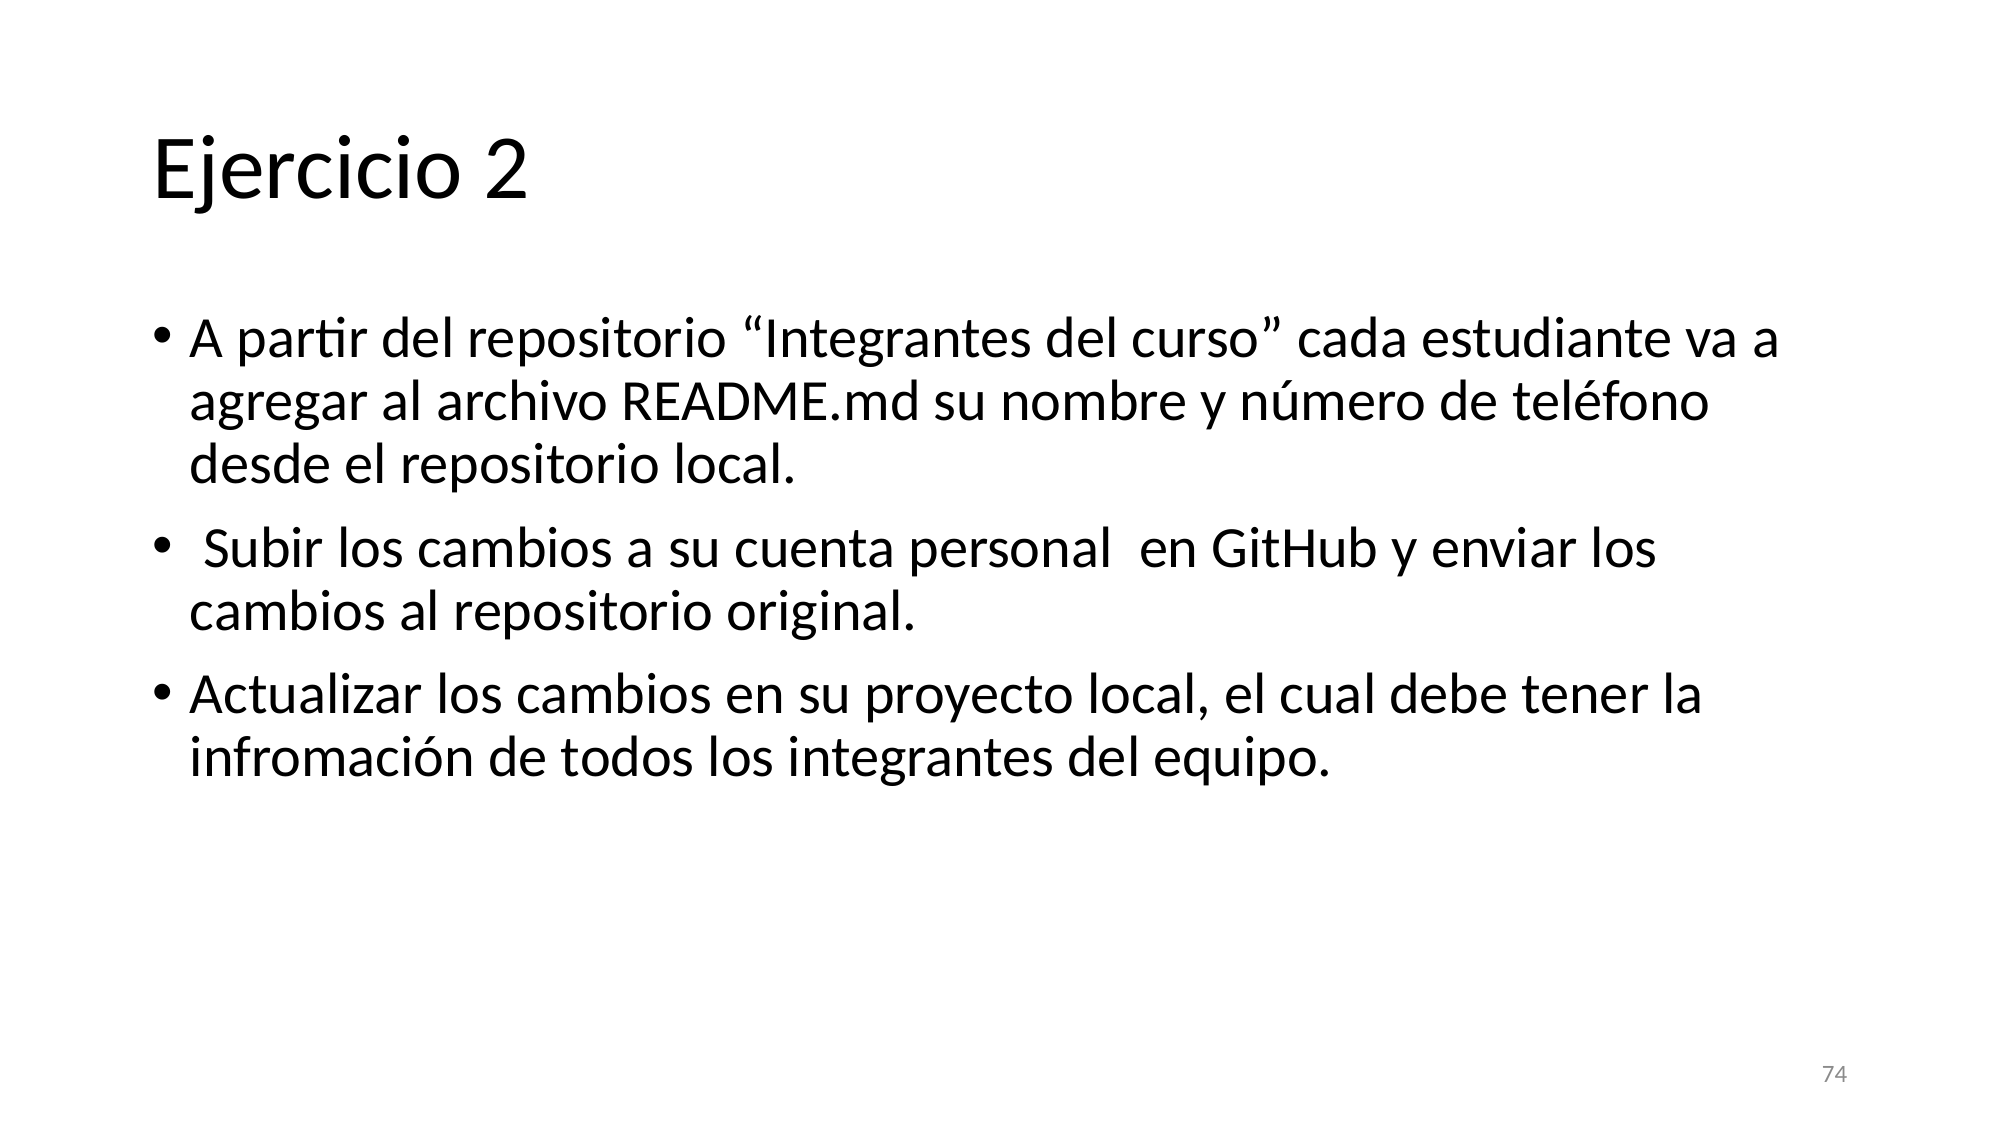

# Ejercicio 2
A partir del repositorio “Integrantes del curso” cada estudiante va a agregar al archivo README.md su nombre y número de teléfono desde el repositorio local.
 Subir los cambios a su cuenta personal  en GitHub y enviar los cambios al repositorio original.
Actualizar los cambios en su proyecto local, el cual debe tener la infromación de todos los integrantes del equipo.
74